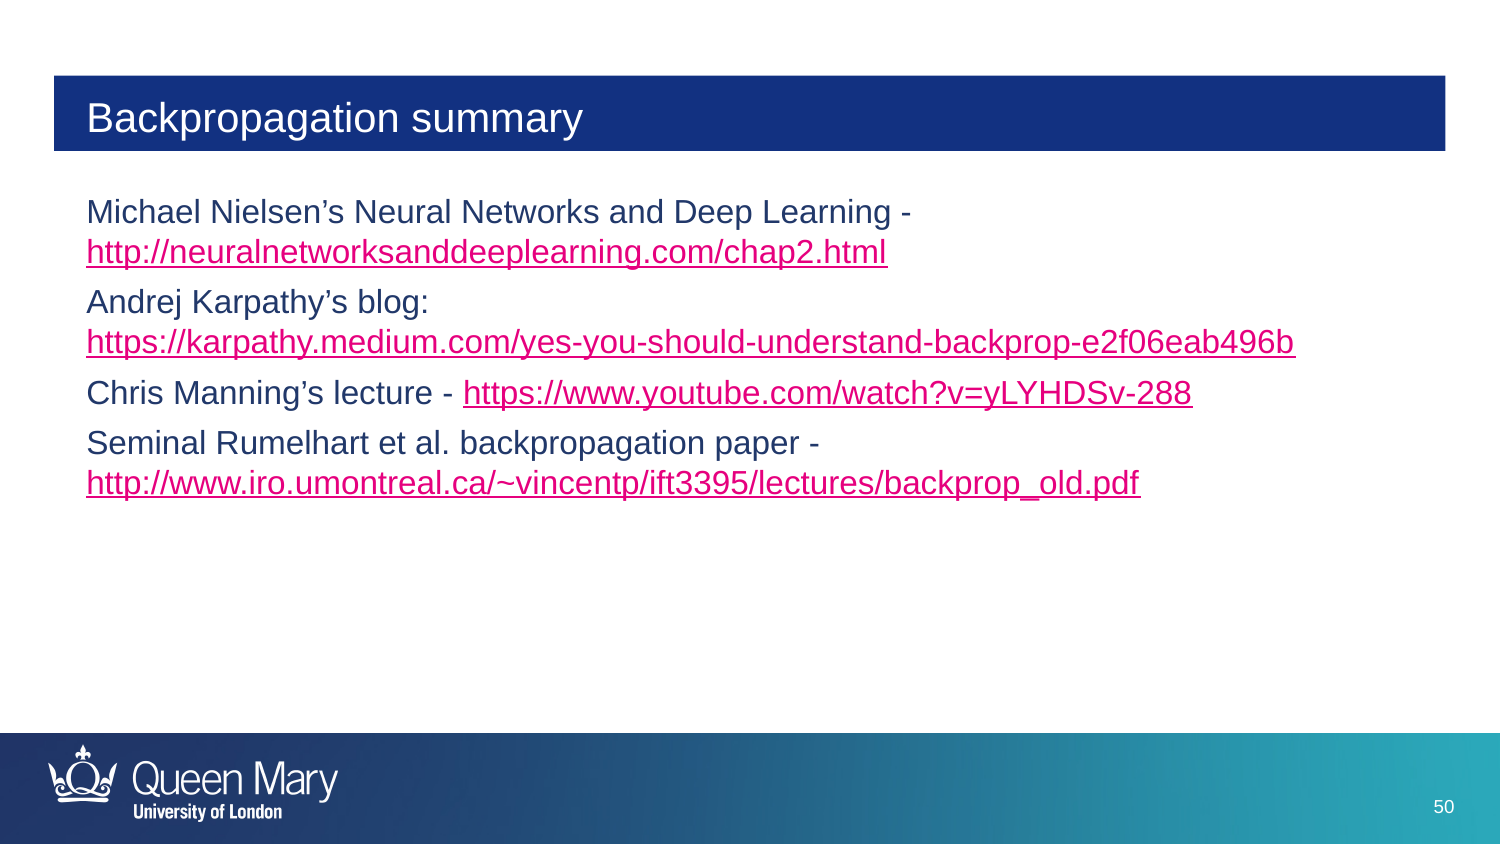

# Backpropagation summary
Michael Nielsen’s Neural Networks and Deep Learning - http://neuralnetworksanddeeplearning.com/chap2.html
Andrej Karpathy’s blog: https://karpathy.medium.com/yes-you-should-understand-backprop-e2f06eab496b
Chris Manning’s lecture - https://www.youtube.com/watch?v=yLYHDSv-288
Seminal Rumelhart et al. backpropagation paper - http://www.iro.umontreal.ca/~vincentp/ift3395/lectures/backprop_old.pdf